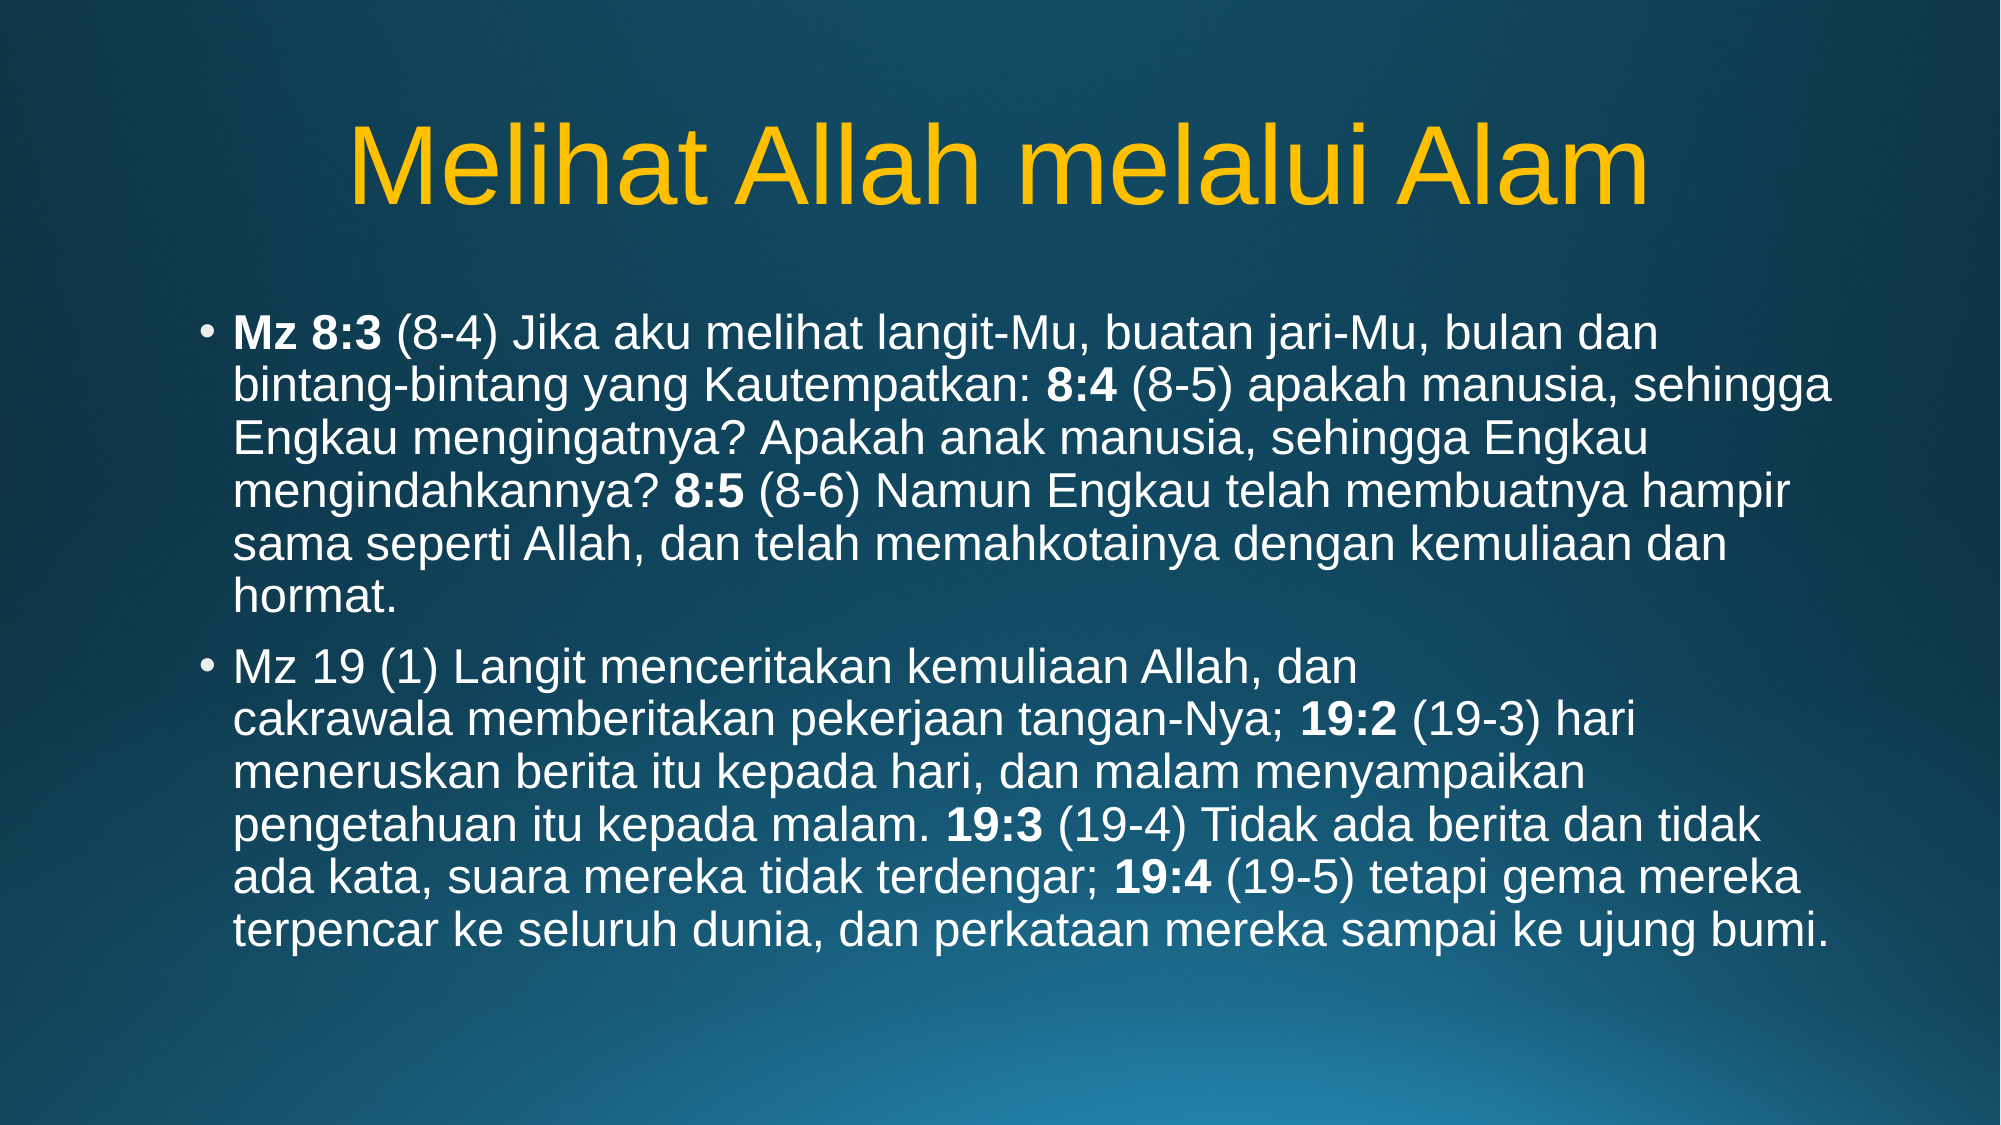

# Melihat Allah melalui Alam
Mz 8:3 (8-4) Jika aku melihat langit-Mu, buatan jari-Mu, bulan dan bintang-bintang yang Kautempatkan: 8:4 (8-5) apakah manusia, sehingga Engkau mengingatnya? Apakah anak manusia, sehingga Engkau mengindahkannya? 8:5 (8-6) Namun Engkau telah membuatnya hampir sama seperti Allah, dan telah memahkotainya dengan kemuliaan dan hormat.
Mz 19 (1) Langit menceritakan kemuliaan Allah, dan cakrawala memberitakan pekerjaan tangan-Nya; 19:2 (19-3) hari meneruskan berita itu kepada hari, dan malam menyampaikan pengetahuan itu kepada malam. 19:3 (19-4) Tidak ada berita dan tidak ada kata, suara mereka tidak terdengar; 19:4 (19-5) tetapi gema mereka terpencar ke seluruh dunia, dan perkataan mereka sampai ke ujung bumi.